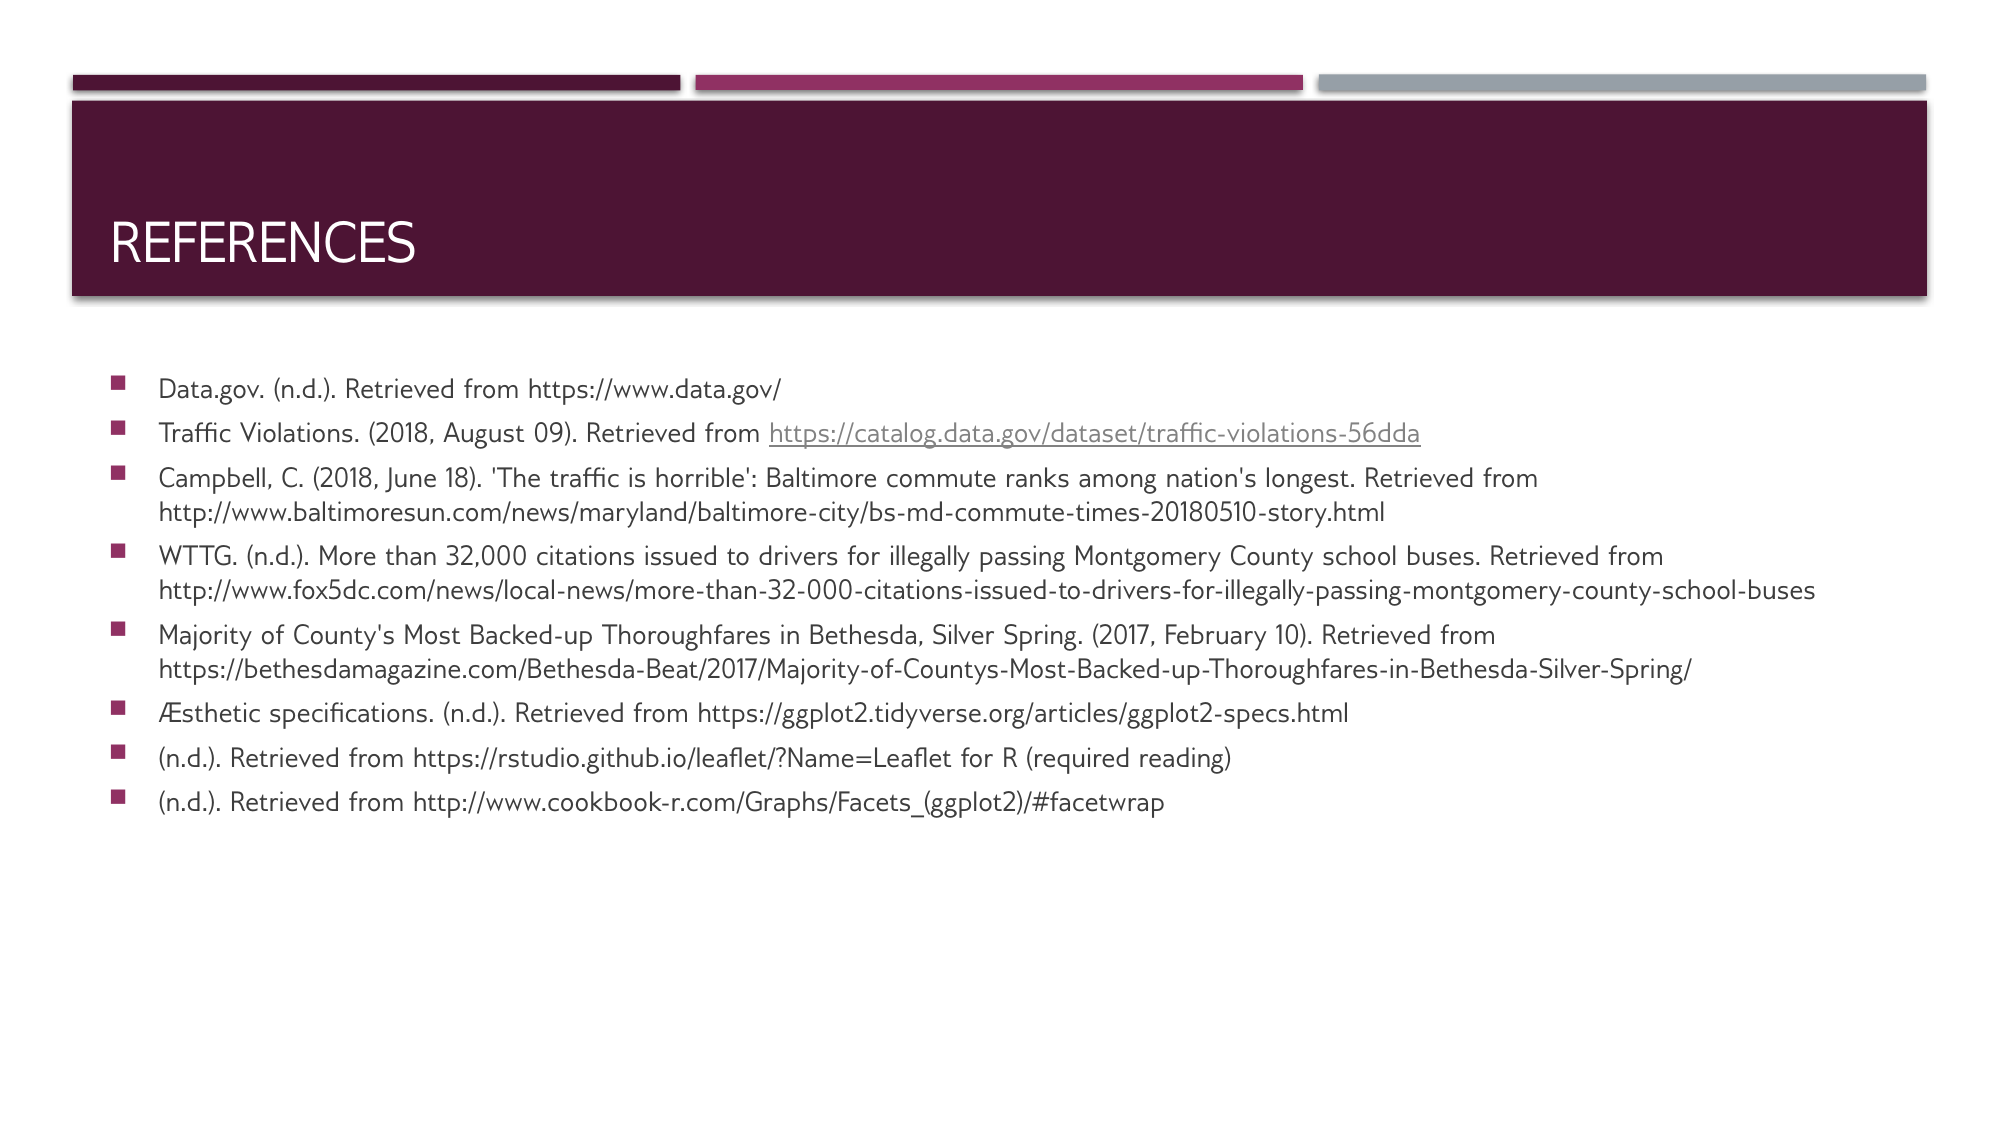

# REFERENCES
Data.gov. (n.d.). Retrieved from https://www.data.gov/
Traffic Violations. (2018, August 09). Retrieved from https://catalog.data.gov/dataset/traffic-violations-56dda
Campbell, C. (2018, June 18). 'The traffic is horrible': Baltimore commute ranks among nation's longest. Retrieved from http://www.baltimoresun.com/news/maryland/baltimore-city/bs-md-commute-times-20180510-story.html
WTTG. (n.d.). More than 32,000 citations issued to drivers for illegally passing Montgomery County school buses. Retrieved from http://www.fox5dc.com/news/local-news/more-than-32-000-citations-issued-to-drivers-for-illegally-passing-montgomery-county-school-buses
Majority of County's Most Backed-up Thoroughfares in Bethesda, Silver Spring. (2017, February 10). Retrieved from https://bethesdamagazine.com/Bethesda-Beat/2017/Majority-of-Countys-Most-Backed-up-Thoroughfares-in-Bethesda-Silver-Spring/
Aesthetic specifications. (n.d.). Retrieved from https://ggplot2.tidyverse.org/articles/ggplot2-specs.html
(n.d.). Retrieved from https://rstudio.github.io/leaflet/?Name=Leaflet for R (required reading)
(n.d.). Retrieved from http://www.cookbook-r.com/Graphs/Facets_(ggplot2)/#facetwrap